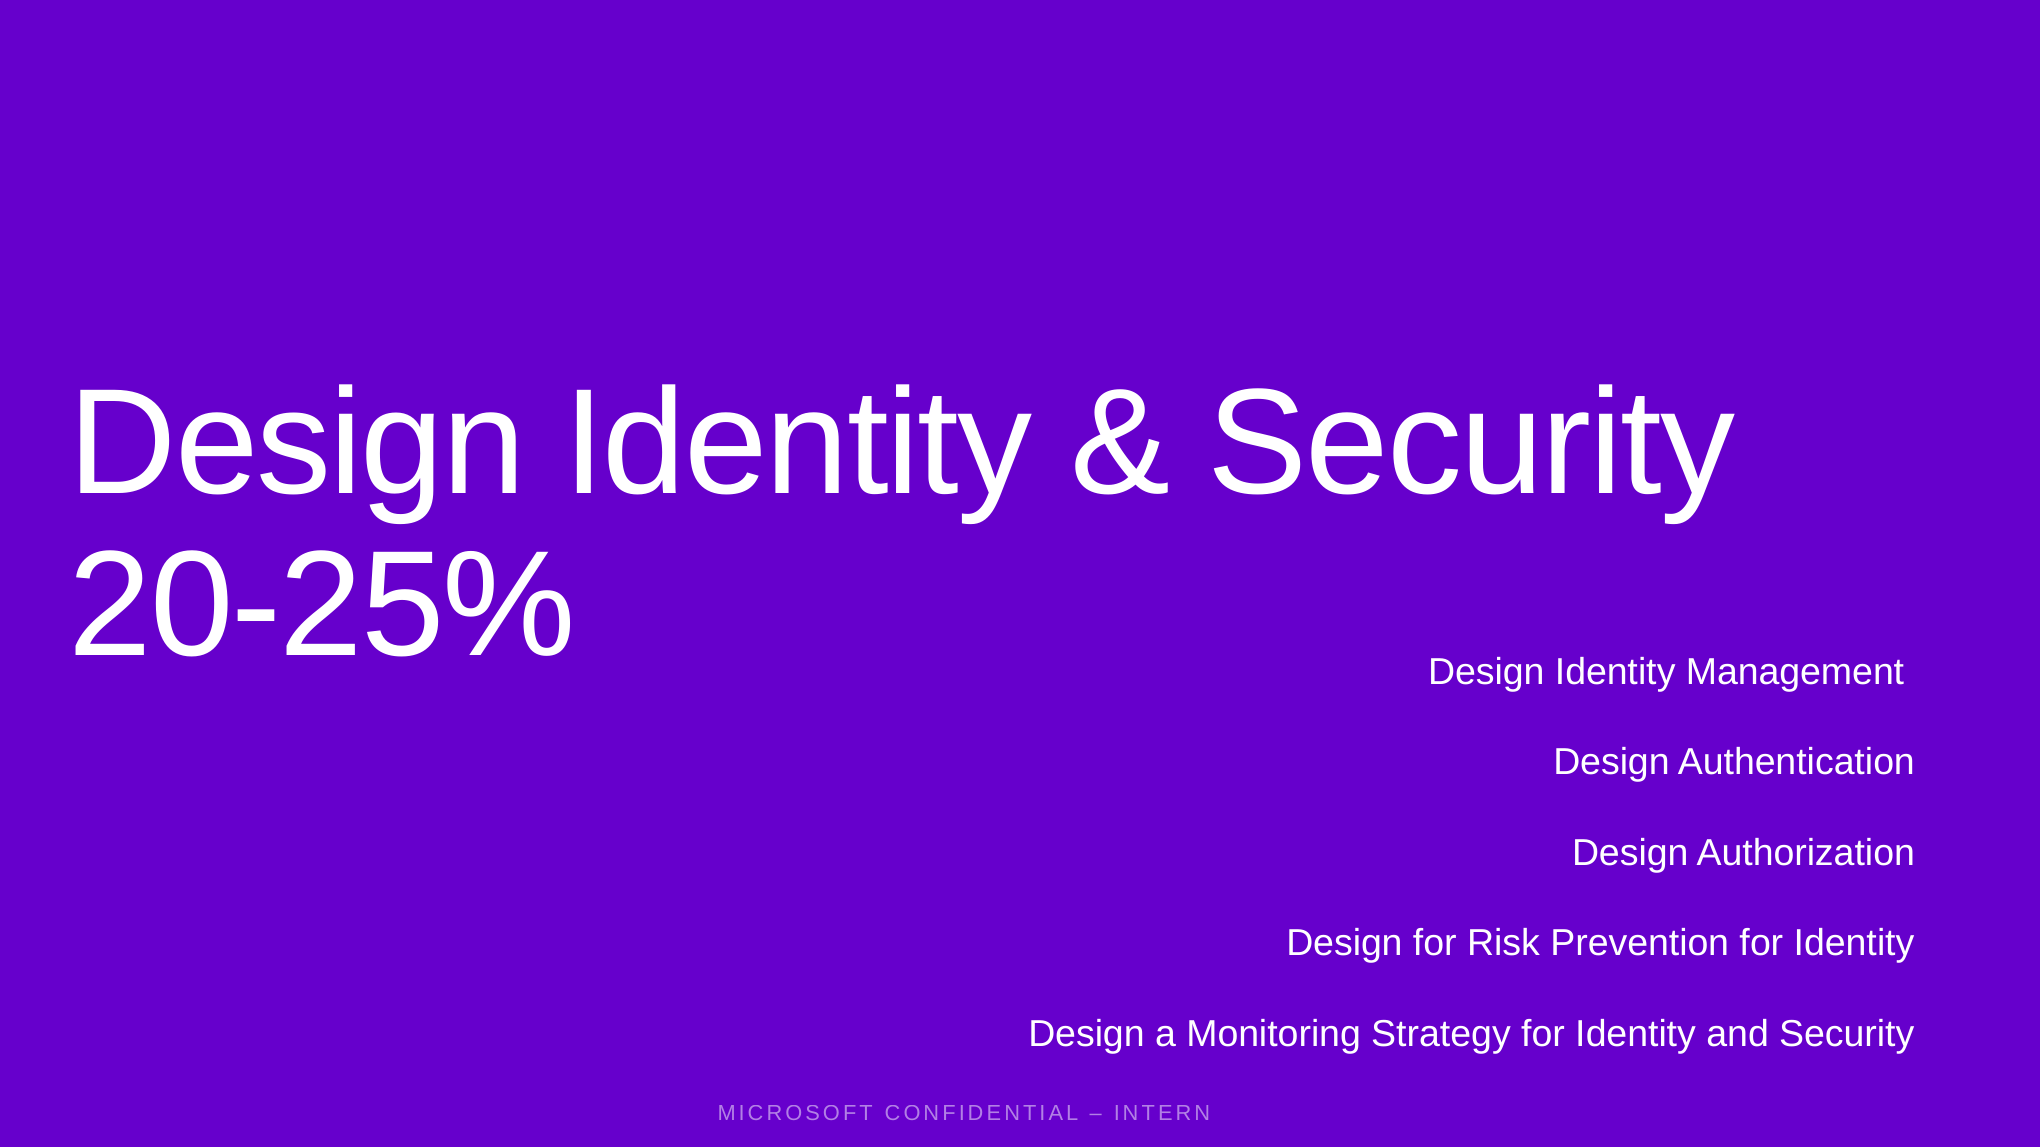

# Design Identity & Security 20-25%
Design Identity Management
Design Authentication
Design Authorization
Design for Risk Prevention for Identity
Design a Monitoring Strategy for Identity and Security